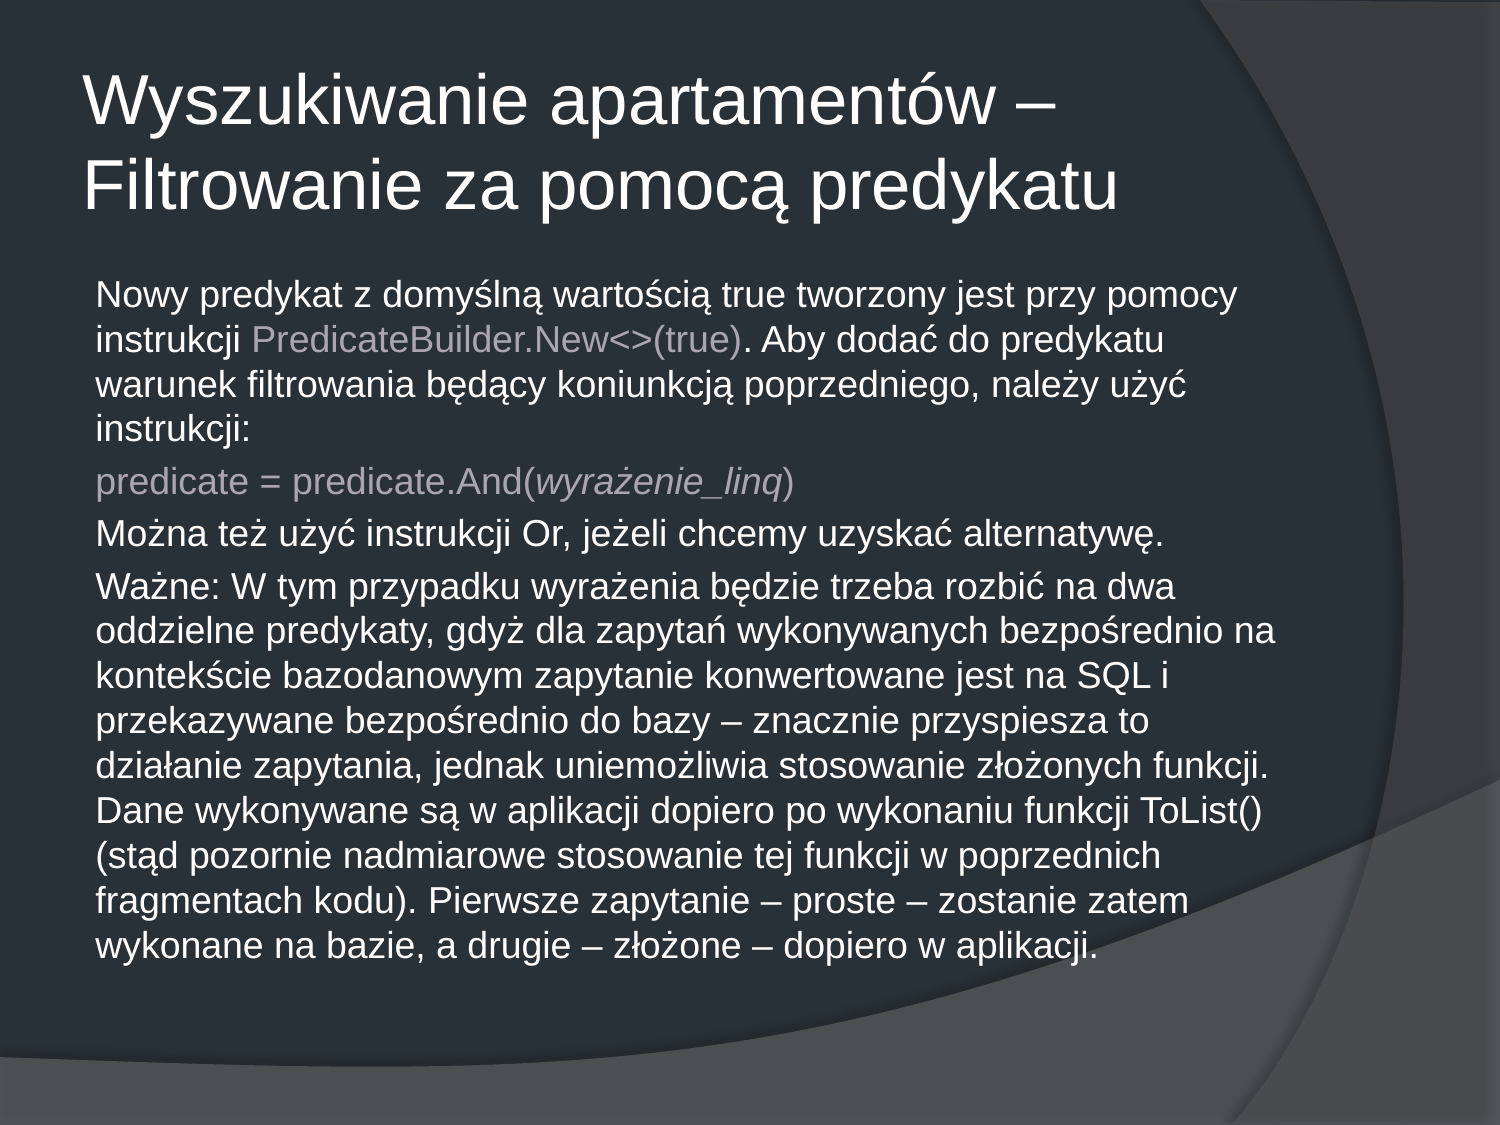

# Wyszukiwanie apartamentów – Filtrowanie za pomocą predykatu
Nowy predykat z domyślną wartością true tworzony jest przy pomocy instrukcji PredicateBuilder.New<>(true). Aby dodać do predykatu warunek filtrowania będący koniunkcją poprzedniego, należy użyć instrukcji:
predicate = predicate.And(wyrażenie_linq)
Można też użyć instrukcji Or, jeżeli chcemy uzyskać alternatywę.
Ważne: W tym przypadku wyrażenia będzie trzeba rozbić na dwa oddzielne predykaty, gdyż dla zapytań wykonywanych bezpośrednio na kontekście bazodanowym zapytanie konwertowane jest na SQL i przekazywane bezpośrednio do bazy – znacznie przyspiesza to działanie zapytania, jednak uniemożliwia stosowanie złożonych funkcji. Dane wykonywane są w aplikacji dopiero po wykonaniu funkcji ToList() (stąd pozornie nadmiarowe stosowanie tej funkcji w poprzednich fragmentach kodu). Pierwsze zapytanie – proste – zostanie zatem wykonane na bazie, a drugie – złożone – dopiero w aplikacji.